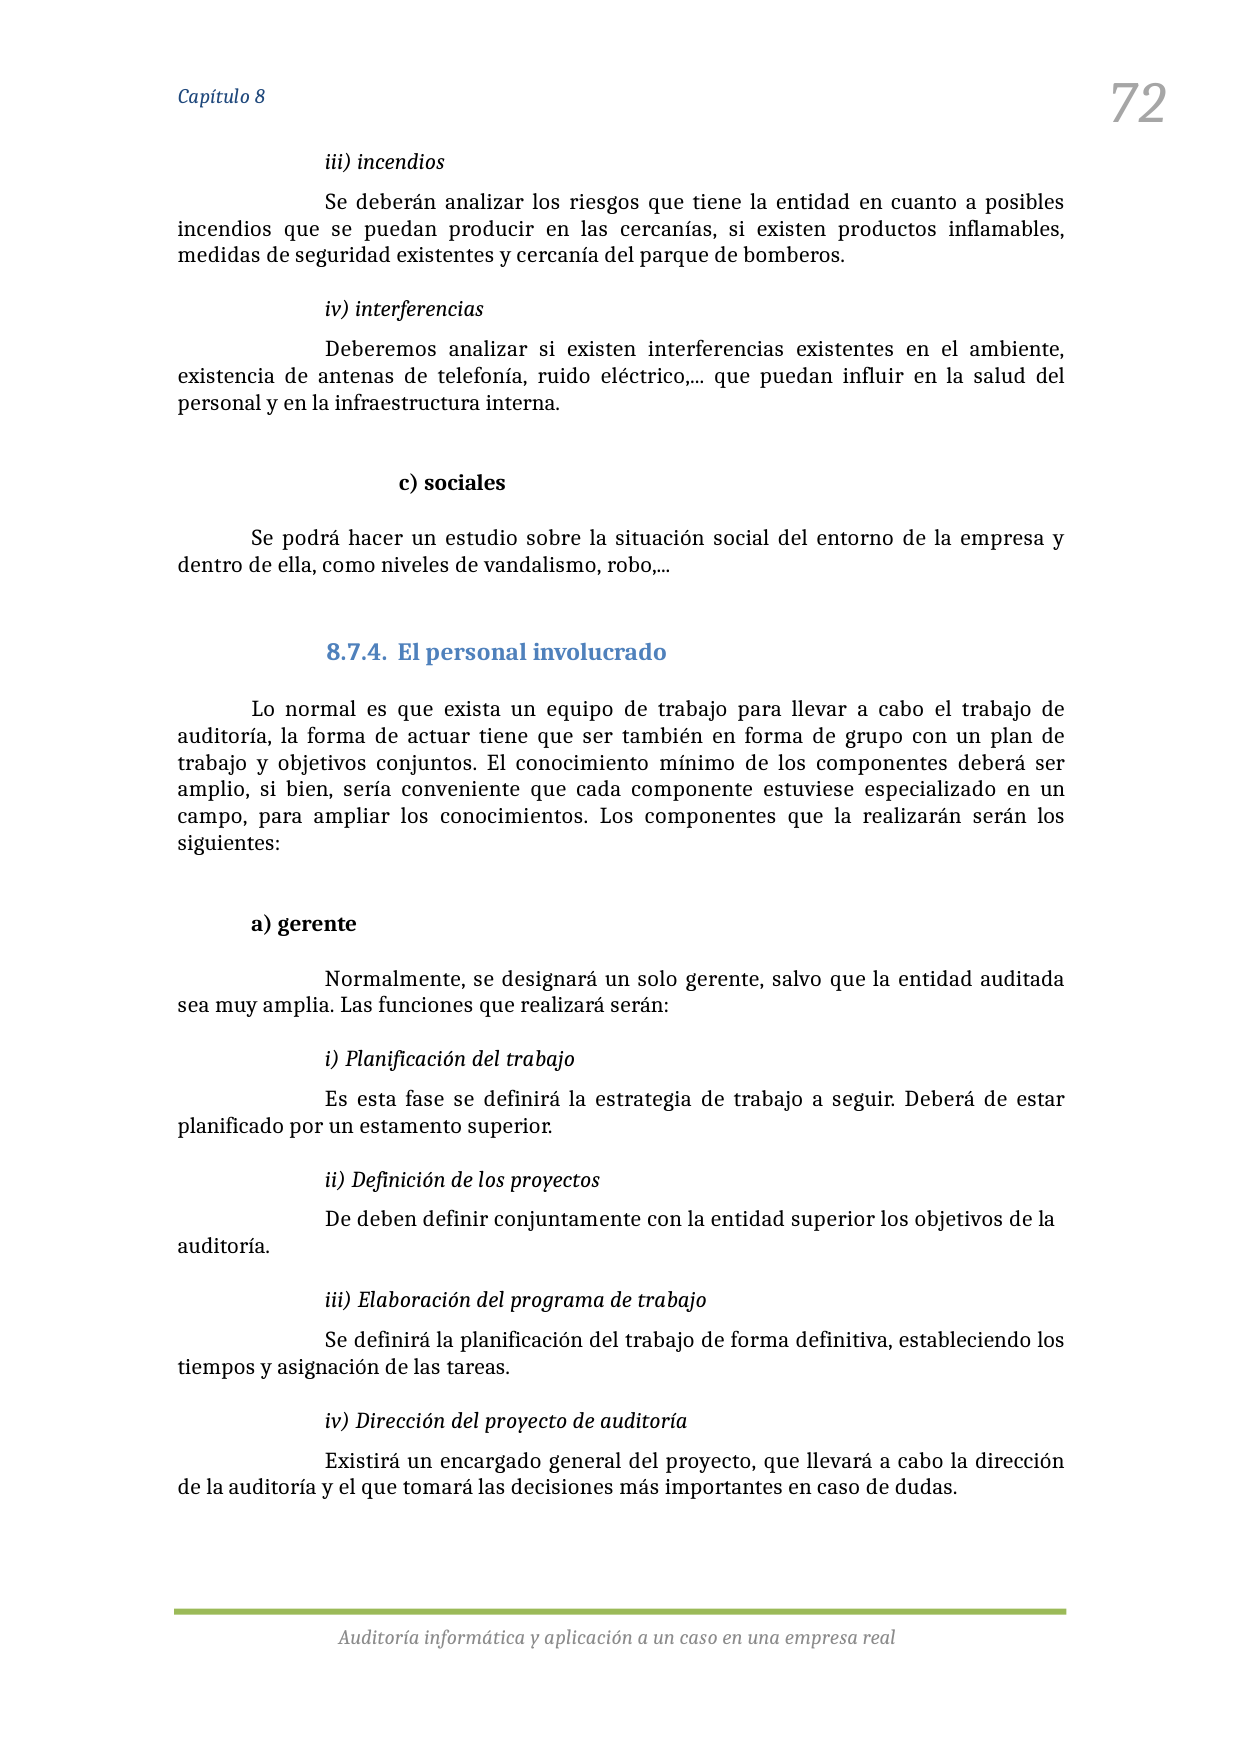

72
Capítulo 8
incendios
Se deberán analizar los riesgos que tiene la entidad en cuanto a posibles incendios que se puedan producir en las cercanías, si existen productos inflamables, medidas de seguridad existentes y cercanía del parque de bomberos.

interferencias
Deberemos analizar si existen interferencias existentes en el ambiente, existencia de antenas de telefonía, ruido eléctrico,... que puedan influir en la salud del personal y en la infraestructura interna.

c) sociales

Se podrá hacer un estudio sobre la situación social del entorno de la empresa y dentro de ella, como niveles de vandalismo, robo,...

8.7.4. El personal involucrado

Lo normal es que exista un equipo de trabajo para llevar a cabo el trabajo de auditoría, la forma de actuar tiene que ser también en forma de grupo con un plan de trabajo y objetivos conjuntos. El conocimiento mínimo de los componentes deberá ser amplio, si bien, sería conveniente que cada componente estuviese especializado en un campo, para ampliar los conocimientos. Los componentes que la realizarán serán los siguientes:

gerente

Normalmente, se designará un solo gerente, salvo que la entidad auditada sea muy amplia. Las funciones que realizará serán:

Planificación del trabajo
Es esta fase se definirá la estrategia de trabajo a seguir. Deberá de estar planificado por un estamento superior.

Definición de los proyectos
De deben definir conjuntamente con la entidad superior los objetivos de la
auditoría.

Elaboración del programa de trabajo
Se definirá la planificación del trabajo de forma definitiva, estableciendo los tiempos y asignación de las tareas.

Dirección del proyecto de auditoría
Existirá un encargado general del proyecto, que llevará a cabo la dirección de la auditoría y el que tomará las decisiones más importantes en caso de dudas.

Auditoría informática y aplicación a un caso en una empresa real